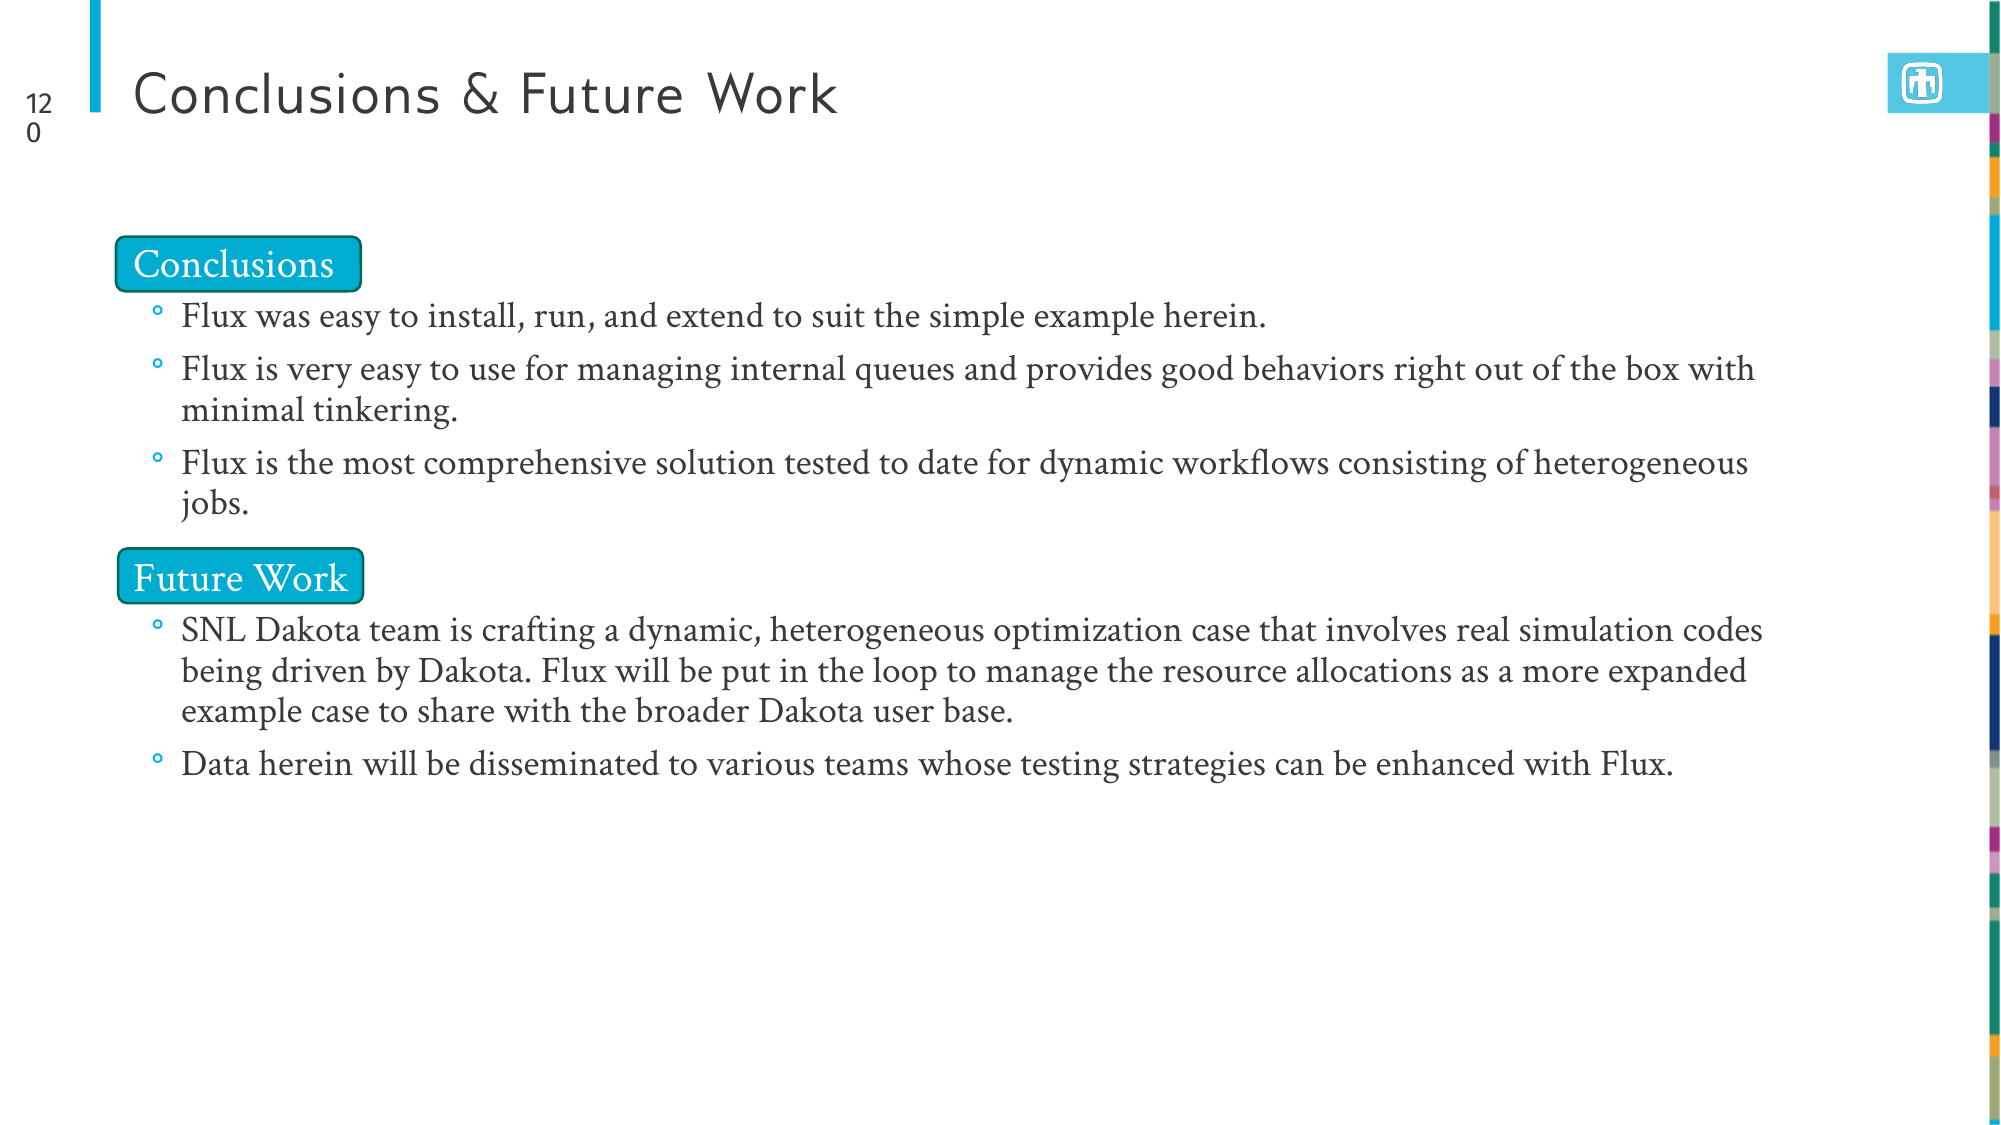

# Conclusions & Future Work
120
Conclusions
Flux was easy to install, run, and extend to suit the simple example herein.
Flux is very easy to use for managing internal queues and provides good behaviors right out of the box with minimal tinkering.
Flux is the most comprehensive solution tested to date for dynamic workflows consisting of heterogeneous jobs.
Future Work
SNL Dakota team is crafting a dynamic, heterogeneous optimization case that involves real simulation codes being driven by Dakota. Flux will be put in the loop to manage the resource allocations as a more expanded example case to share with the broader Dakota user base.
Data herein will be disseminated to various teams whose testing strategies can be enhanced with Flux.